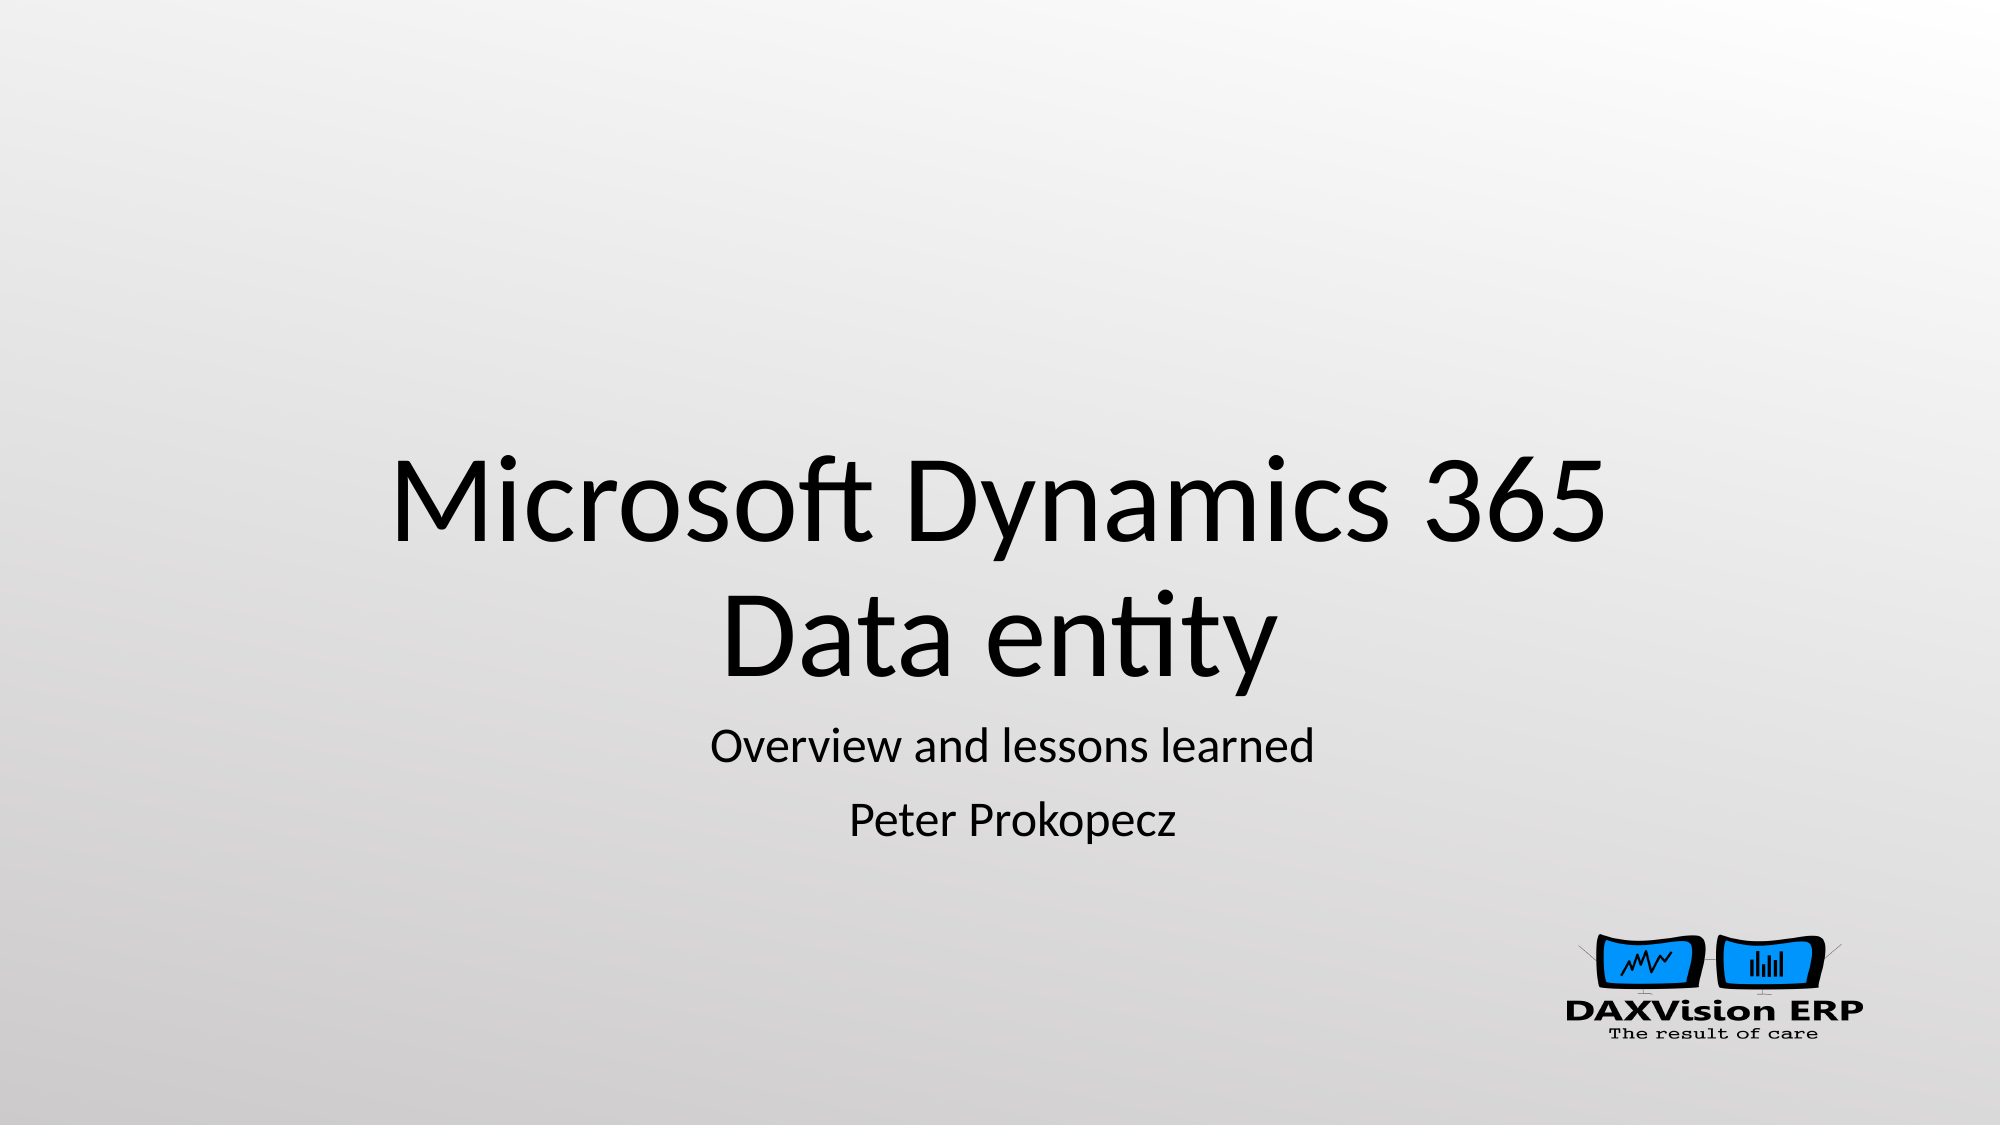

# Microsoft Dynamics 365 Data entity
Overview and lessons learned
Peter Prokopecz